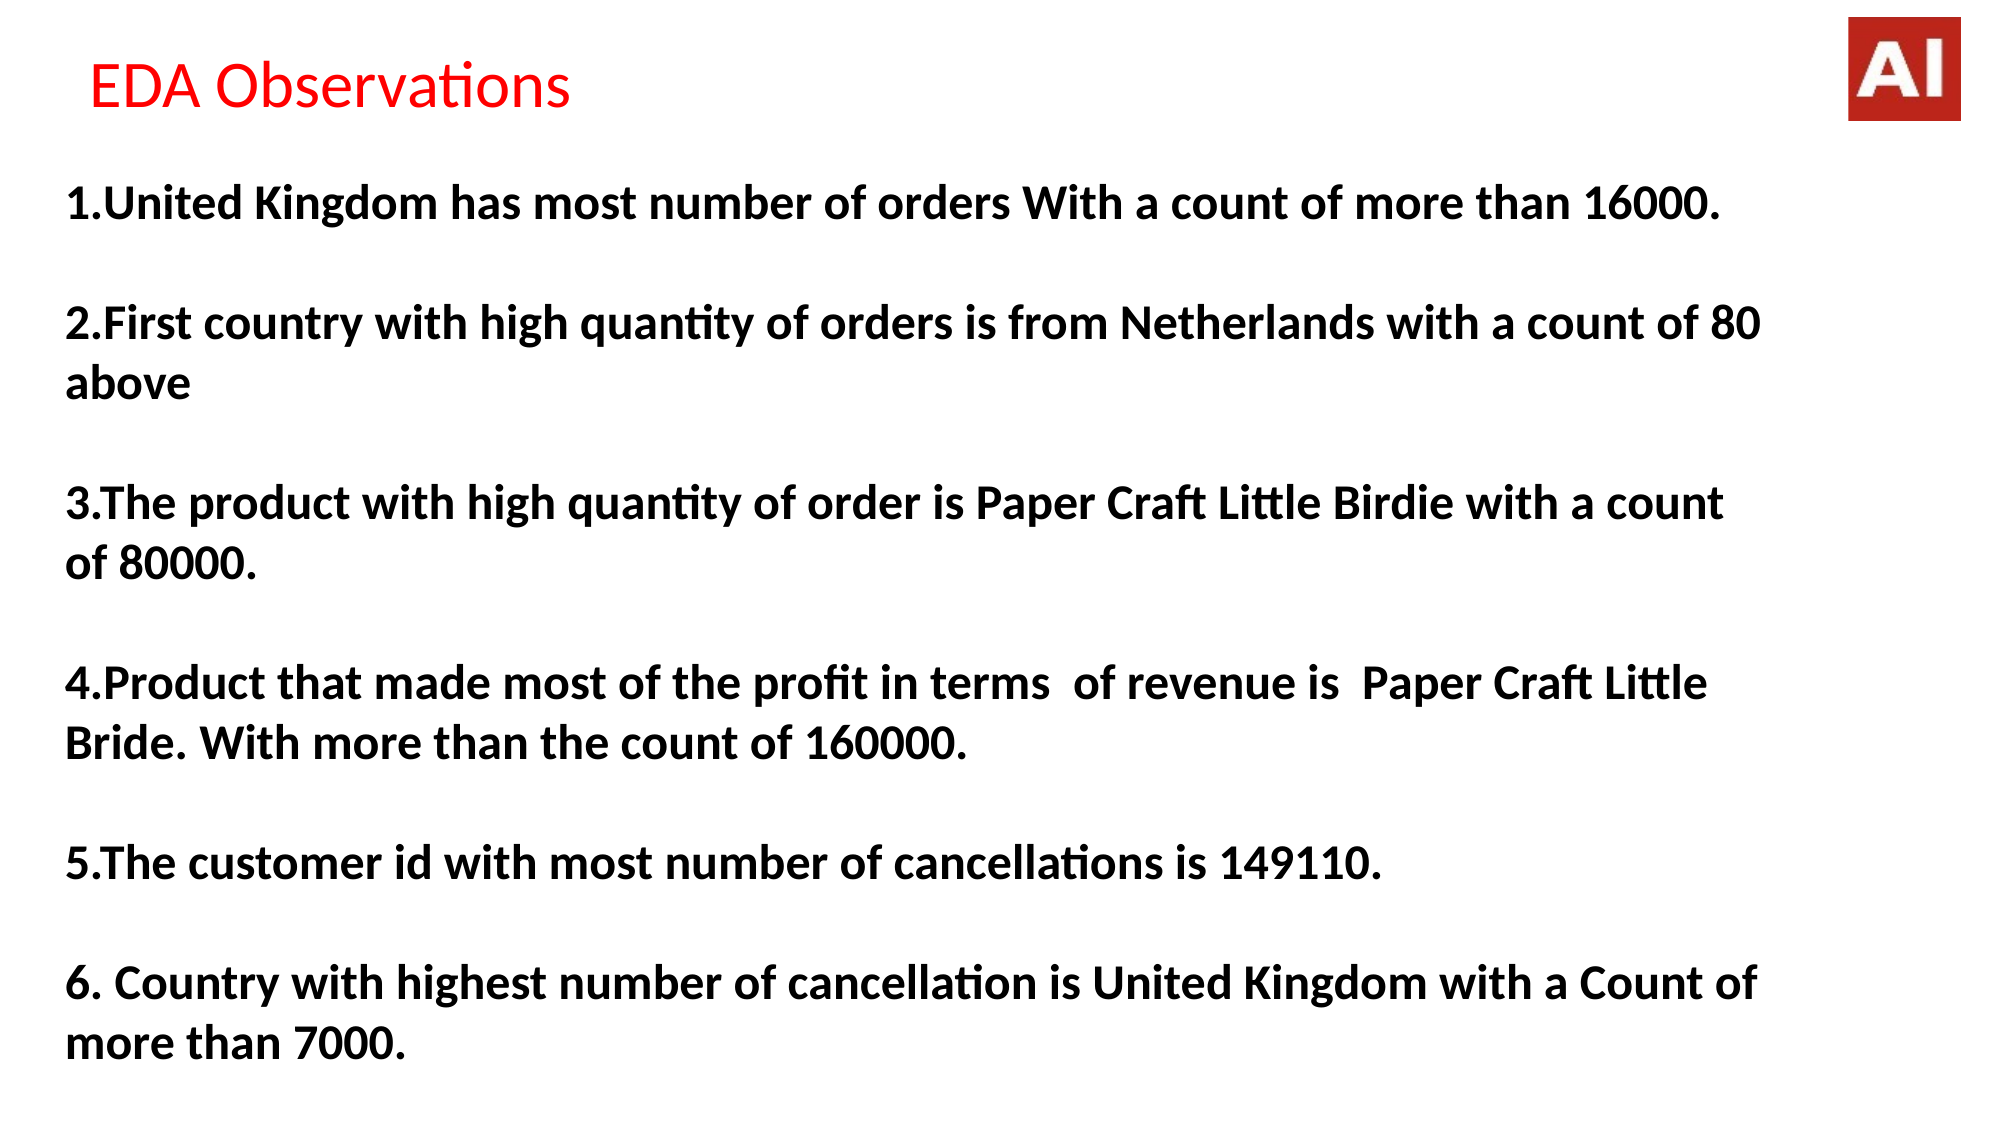

EDA Observations
1.United Kingdom has most number of orders With a count of more than 16000.

2.First country with high quantity of orders is from Netherlands with a count of 80 above

3.The product with high quantity of order is Paper Craft Little Birdie with a count of 80000.

4.Product that made most of the profit in terms  of revenue is  Paper Craft Little Bride. With more than the count of 160000.

5.The customer id with most number of cancellations is 149110.

6. Country with highest number of cancellation is United Kingdom with a Count of more than 7000.